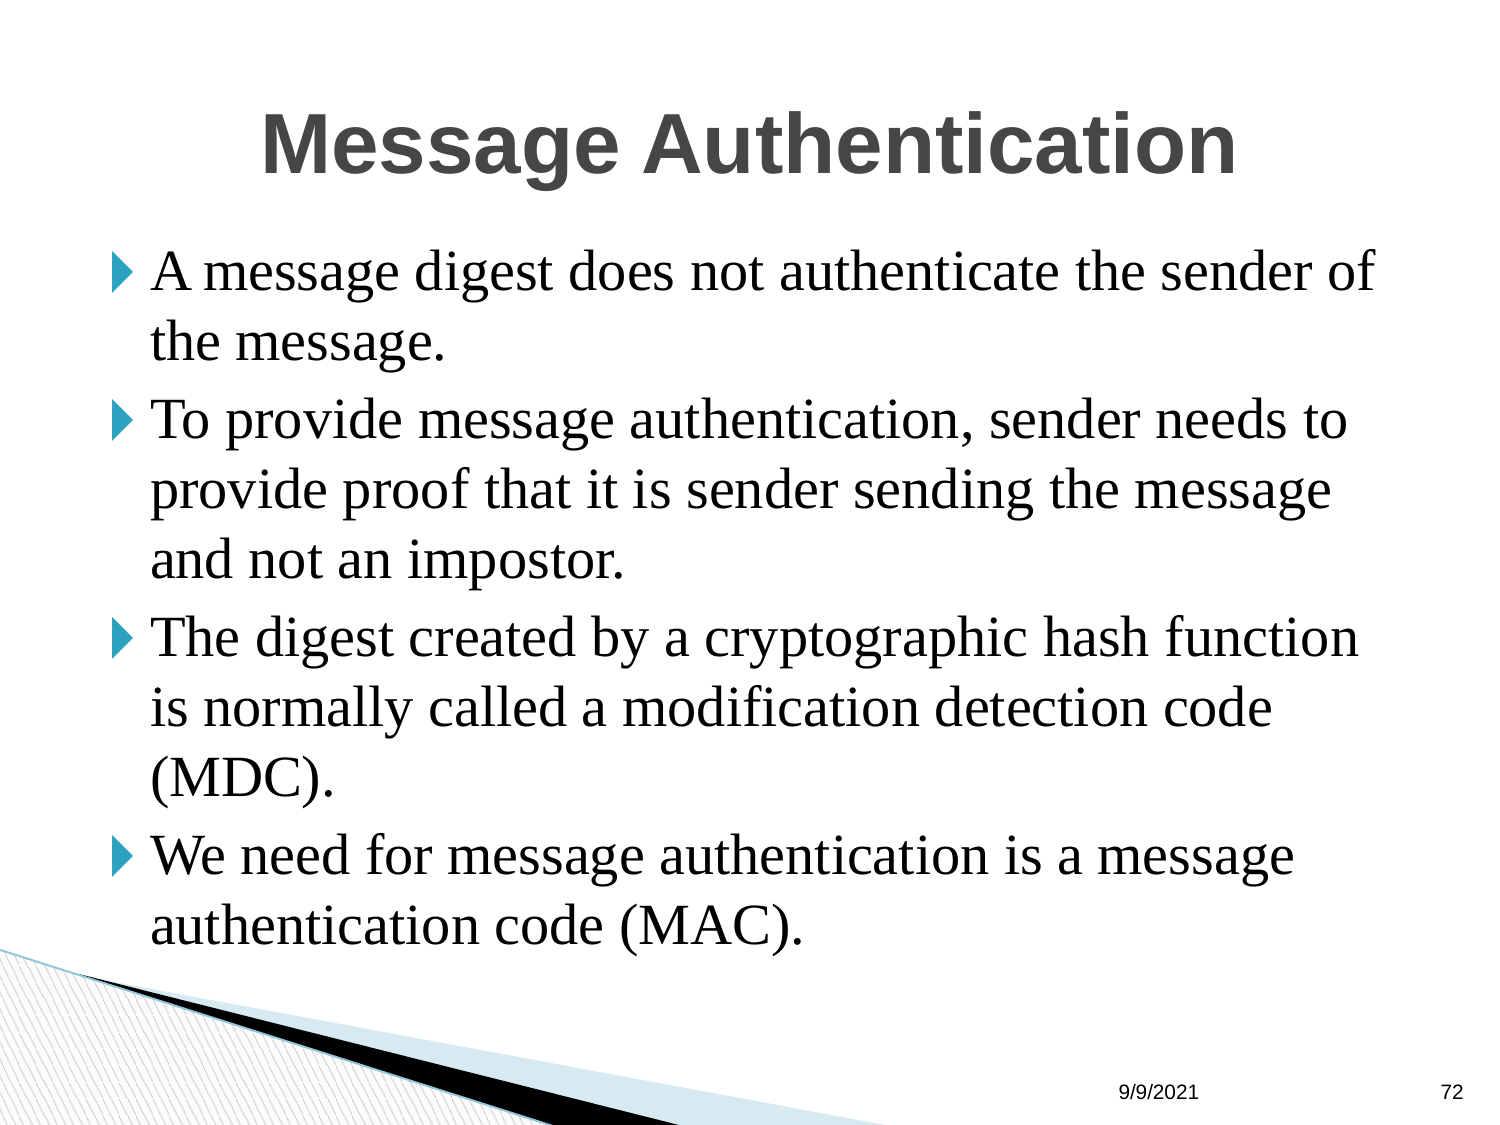

# Message Authentication
A message digest does not authenticate the sender of the message.
To provide message authentication, sender needs to provide proof that it is sender sending the message and not an impostor.
The digest created by a cryptographic hash function is normally called a modification detection code (MDC).
We need for message authentication is a message authentication code (MAC).
9/9/2021
72